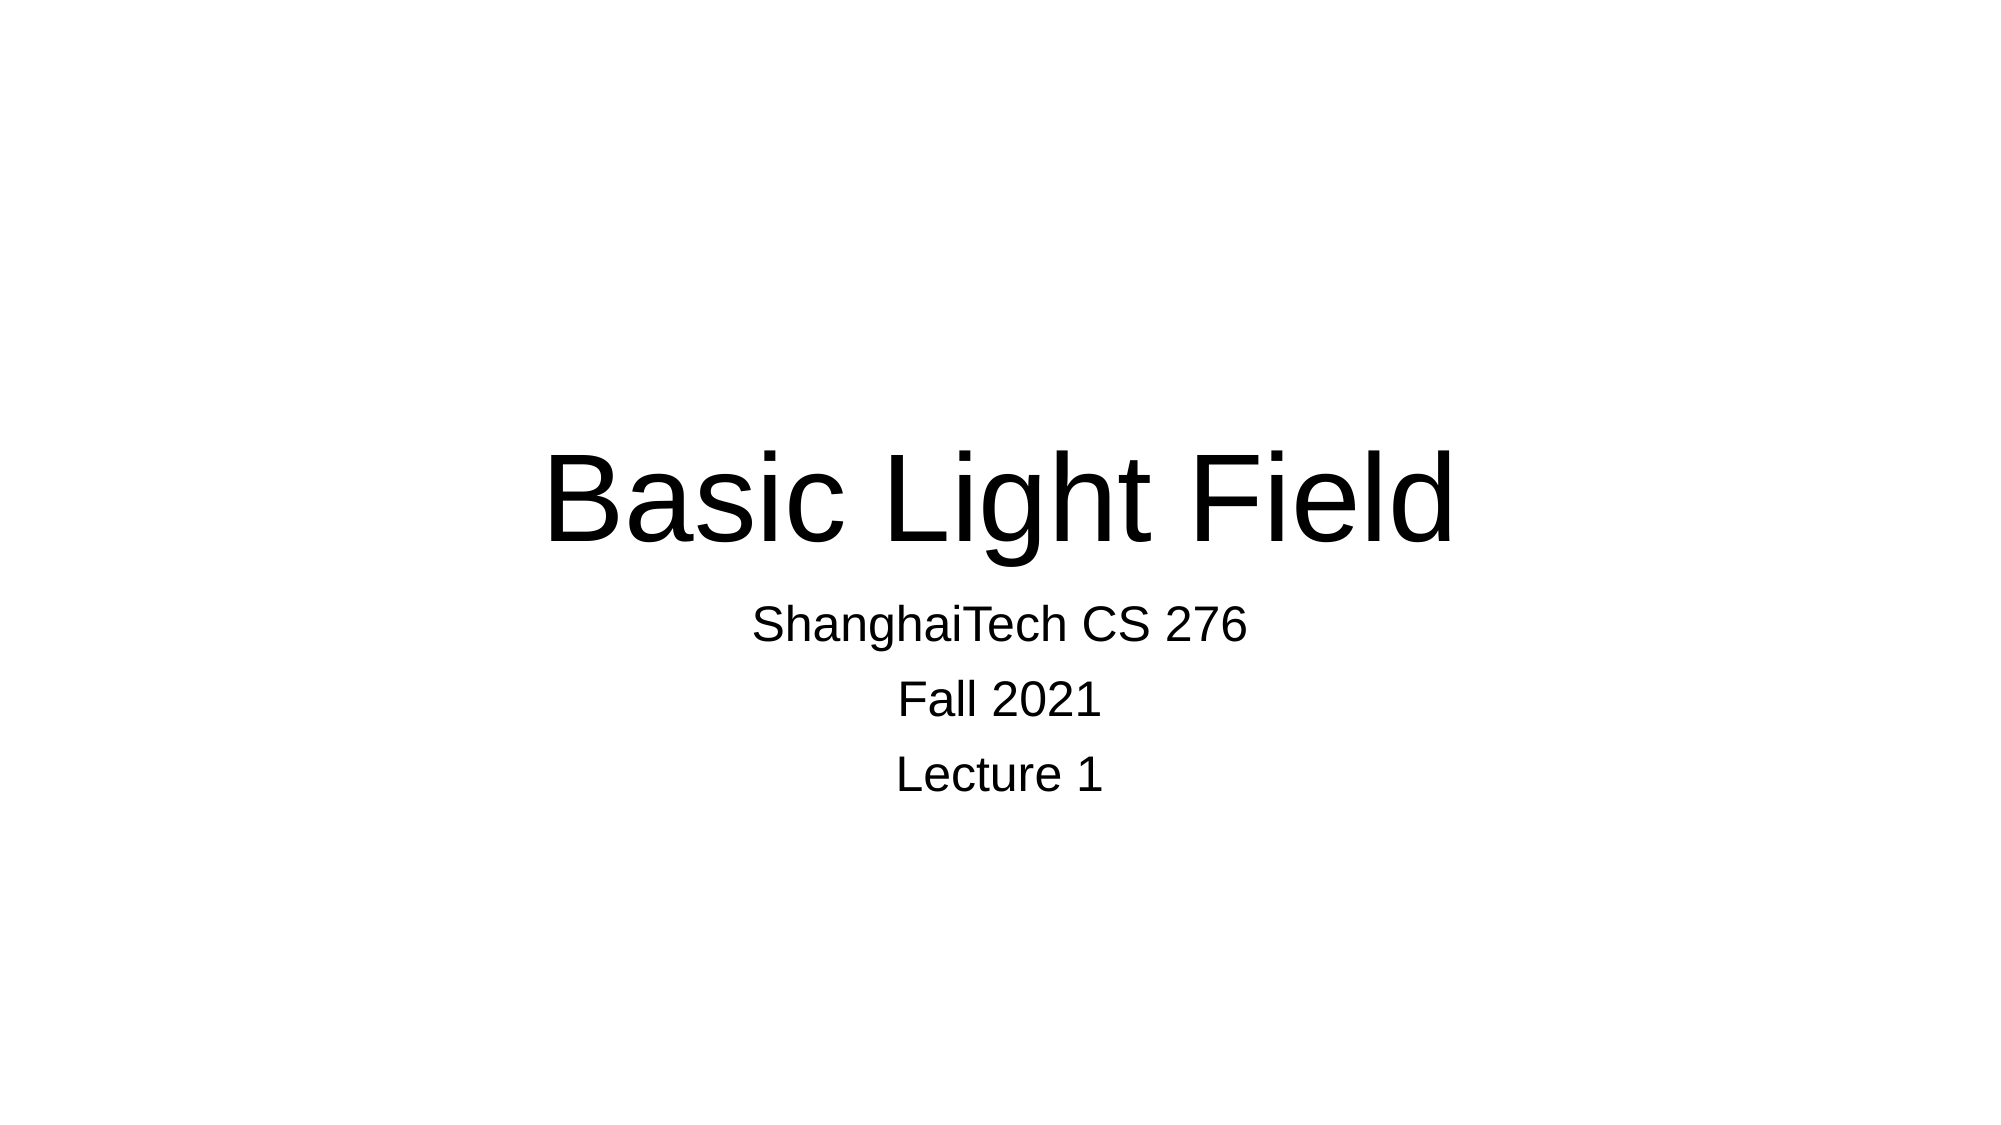

# Basic Light Field
ShanghaiTech CS 276
Fall 2021
Lecture 1